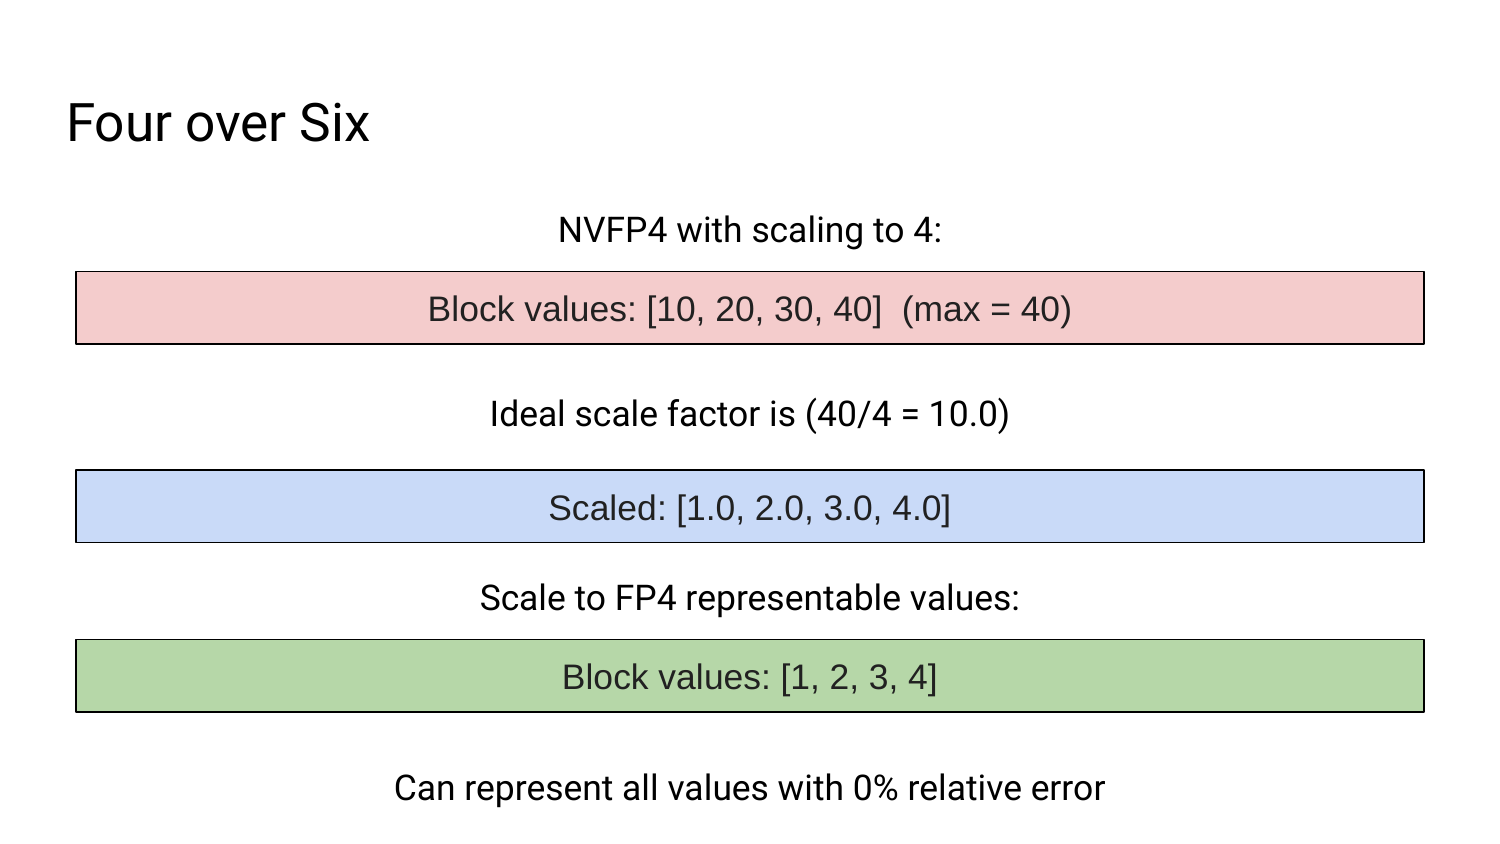

# Four over Six
NVFP4 with scaling to 4:
Block values: [10, 20, 30, 40]  (max = 40)
Ideal scale factor is (40/4 = 10.0)
Scaled: [1.0, 2.0, 3.0, 4.0]
Scale to FP4 representable values:
Block values: [1, 2, 3, 4]
Can represent all values with 0% relative error